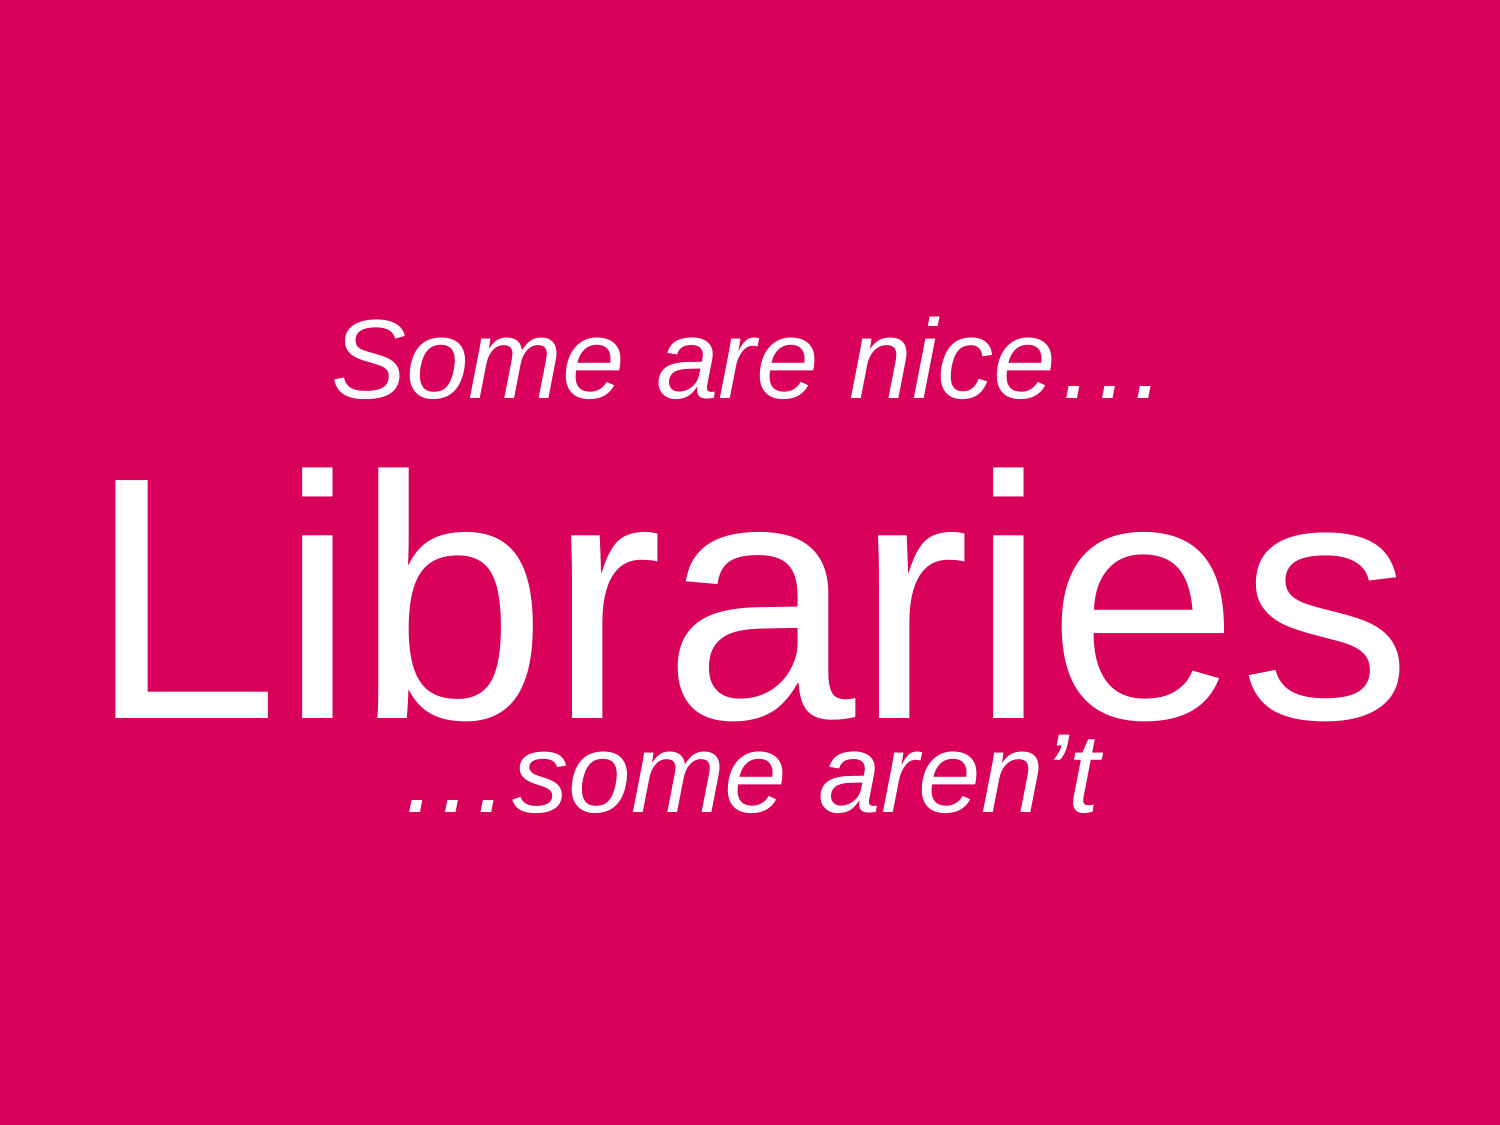

Some are nice…
# Libraries
…some aren’t